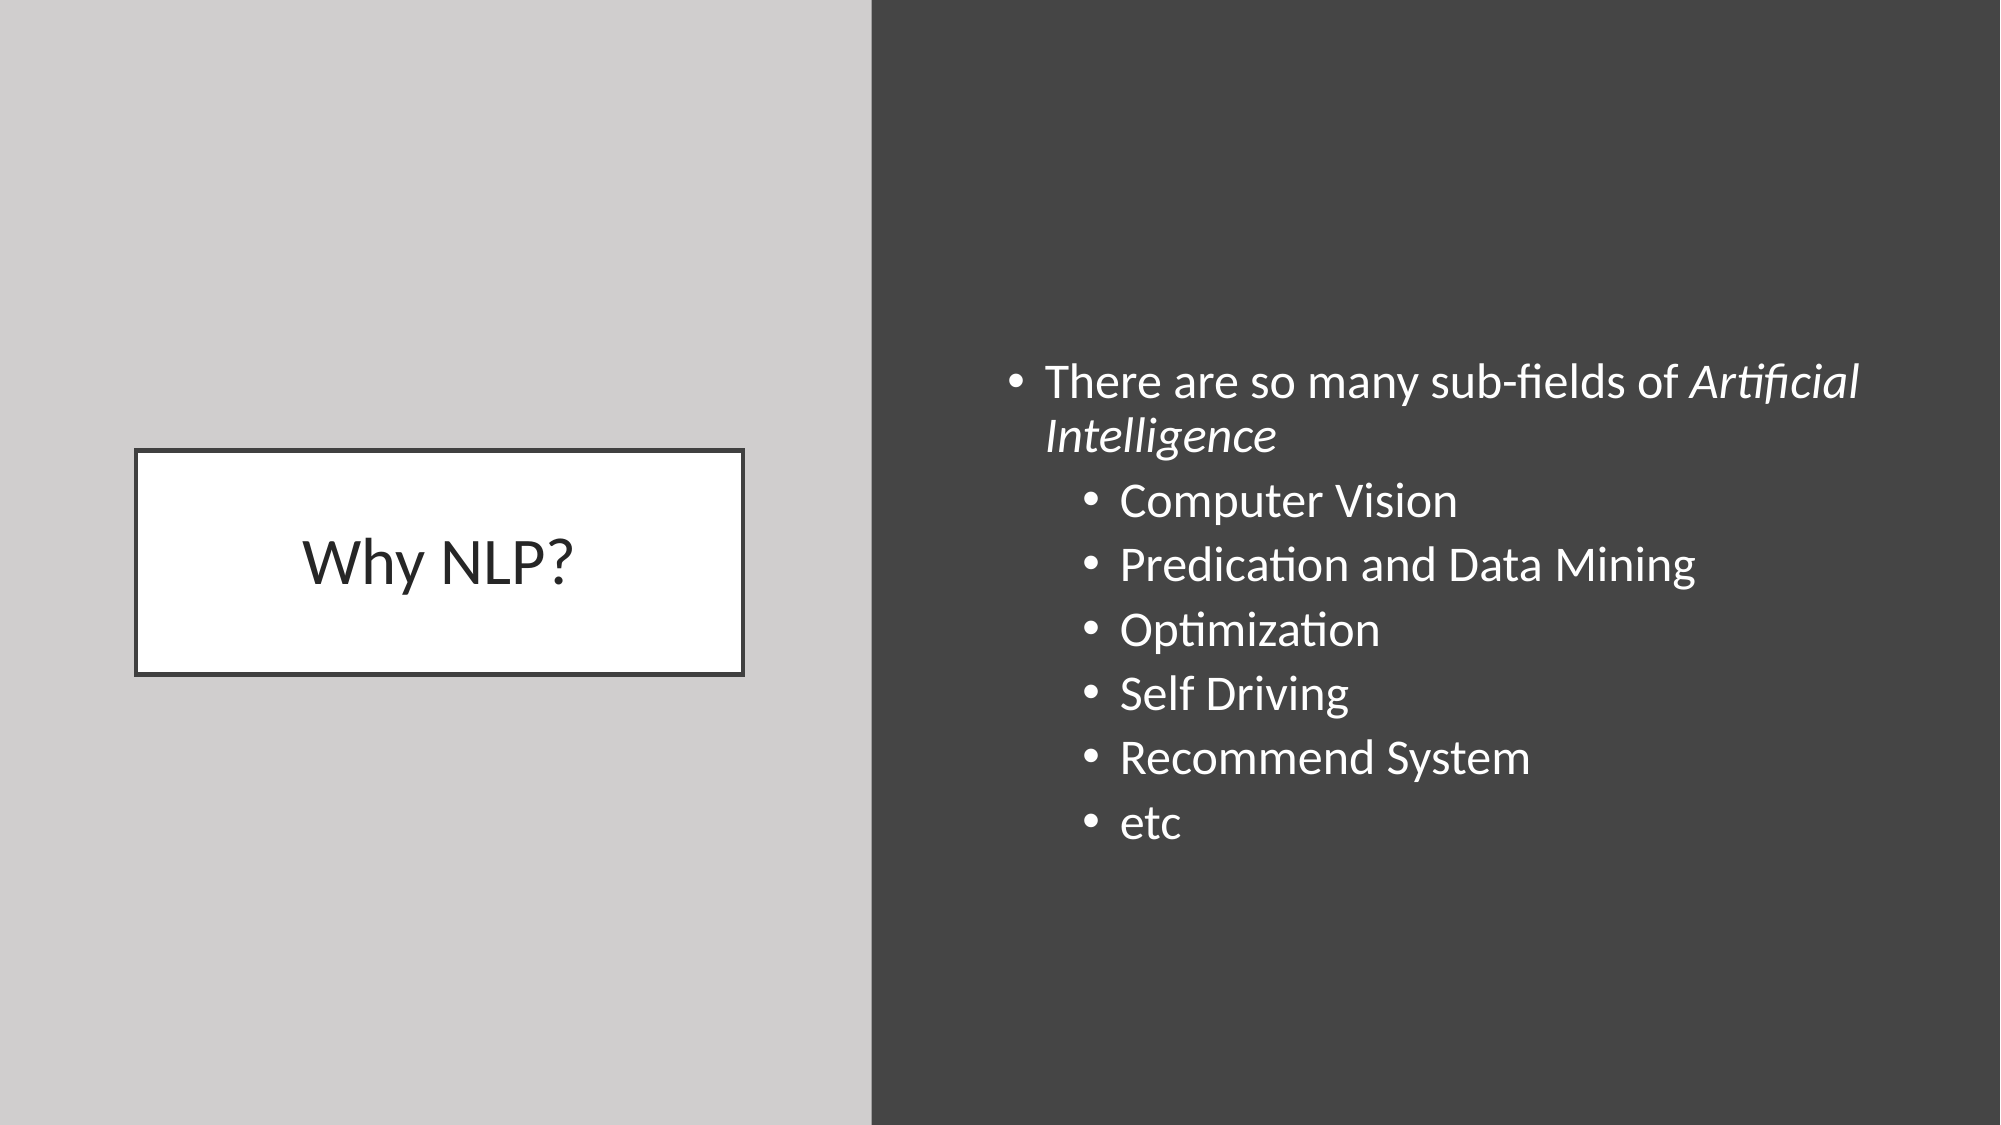

There are so many sub-fields of Artificial Intelligence
Computer Vision
Predication and Data Mining
Optimization
Self Driving
Recommend System
etc
# Why NLP?